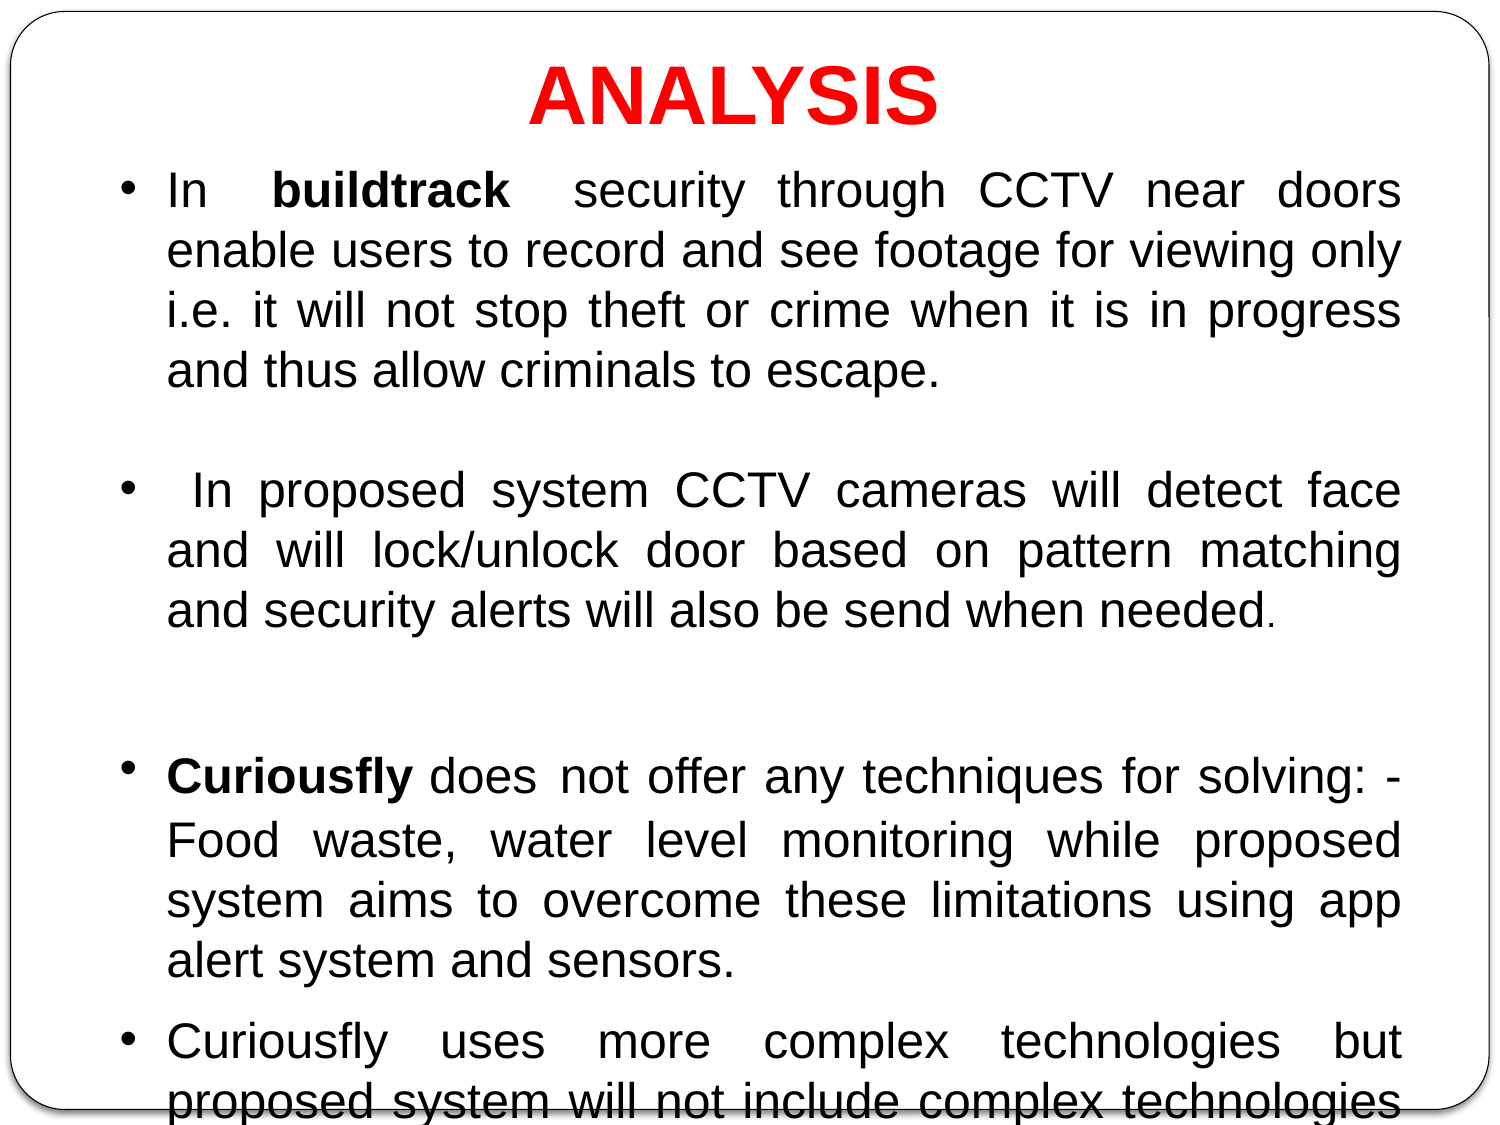

ANALYSIS
In  buildtrack  security through CCTV near doors enable users to record and see footage for viewing only i.e. it will not stop theft or crime when it is in progress and thus allow criminals to escape.

 In proposed system CCTV cameras will detect face and will lock/unlock door based on pattern matching and security alerts will also be send when needed.

Curiousfly does not offer any techniques for solving: - Food waste, water level monitoring while proposed system aims to overcome these limitations using app alert system and sensors.
Curiousfly uses more complex technologies but proposed system will not include complex technologies like Amazon echo.